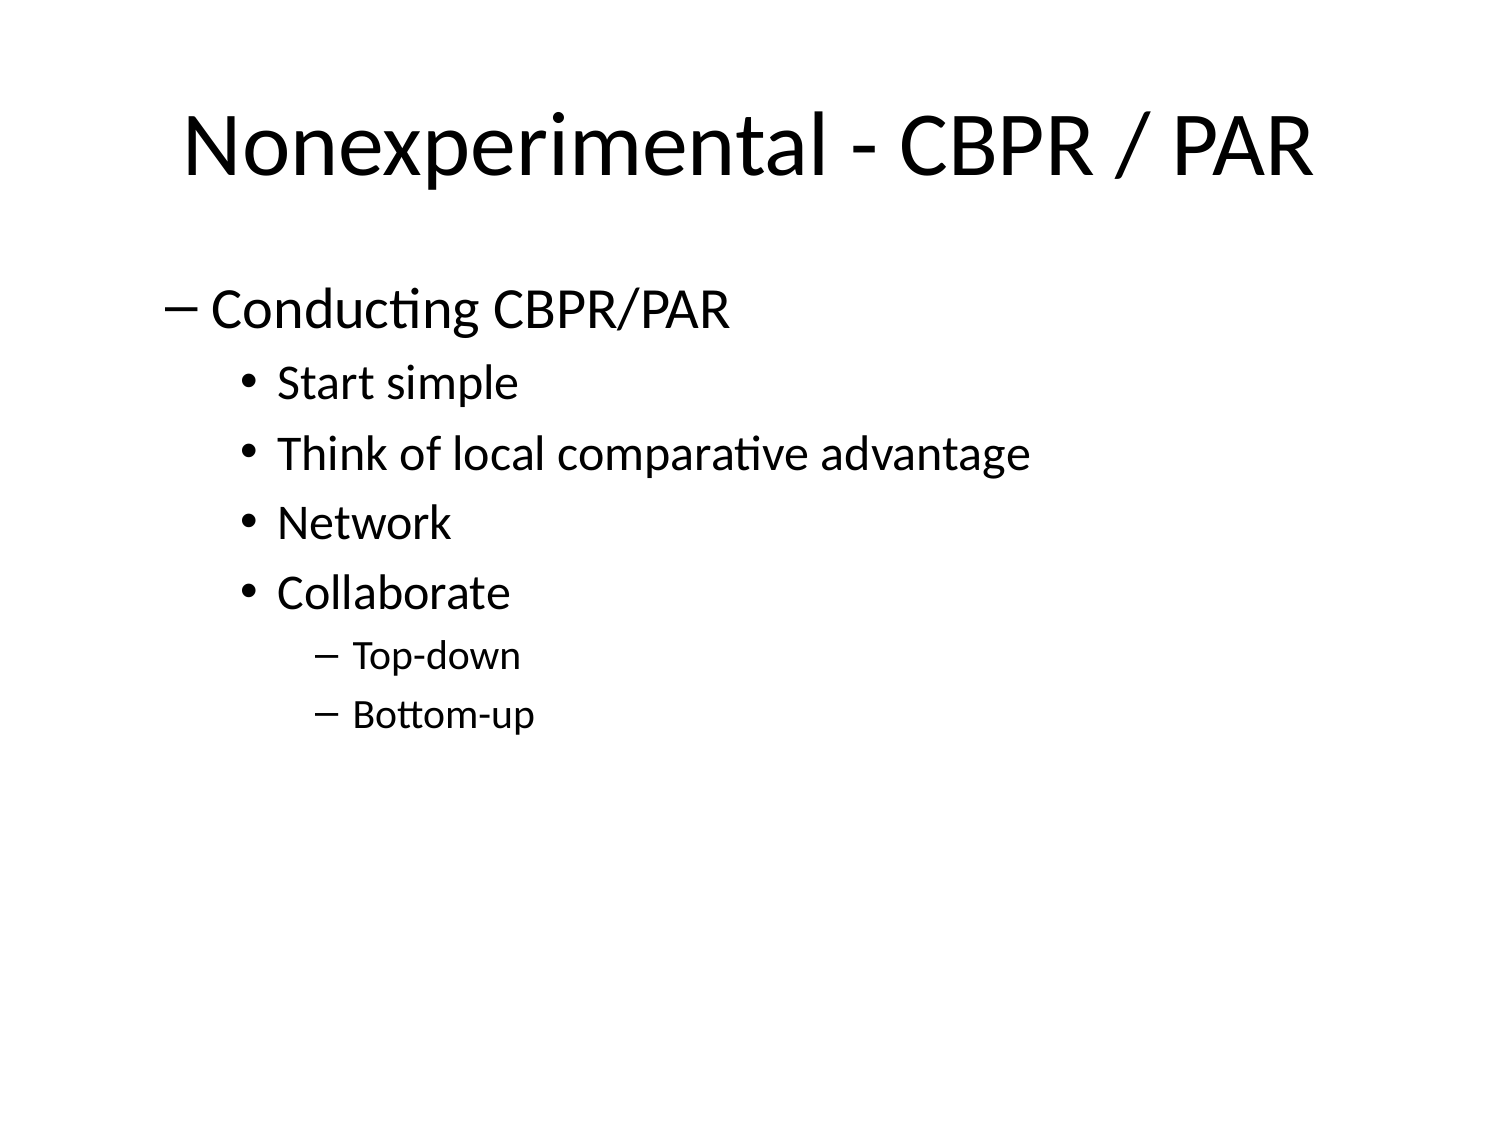

# Nonexperimental - CBPR / PAR
Conducting CBPR/PAR
Start simple
Think of local comparative advantage
Network
Collaborate
Top-down
Bottom-up